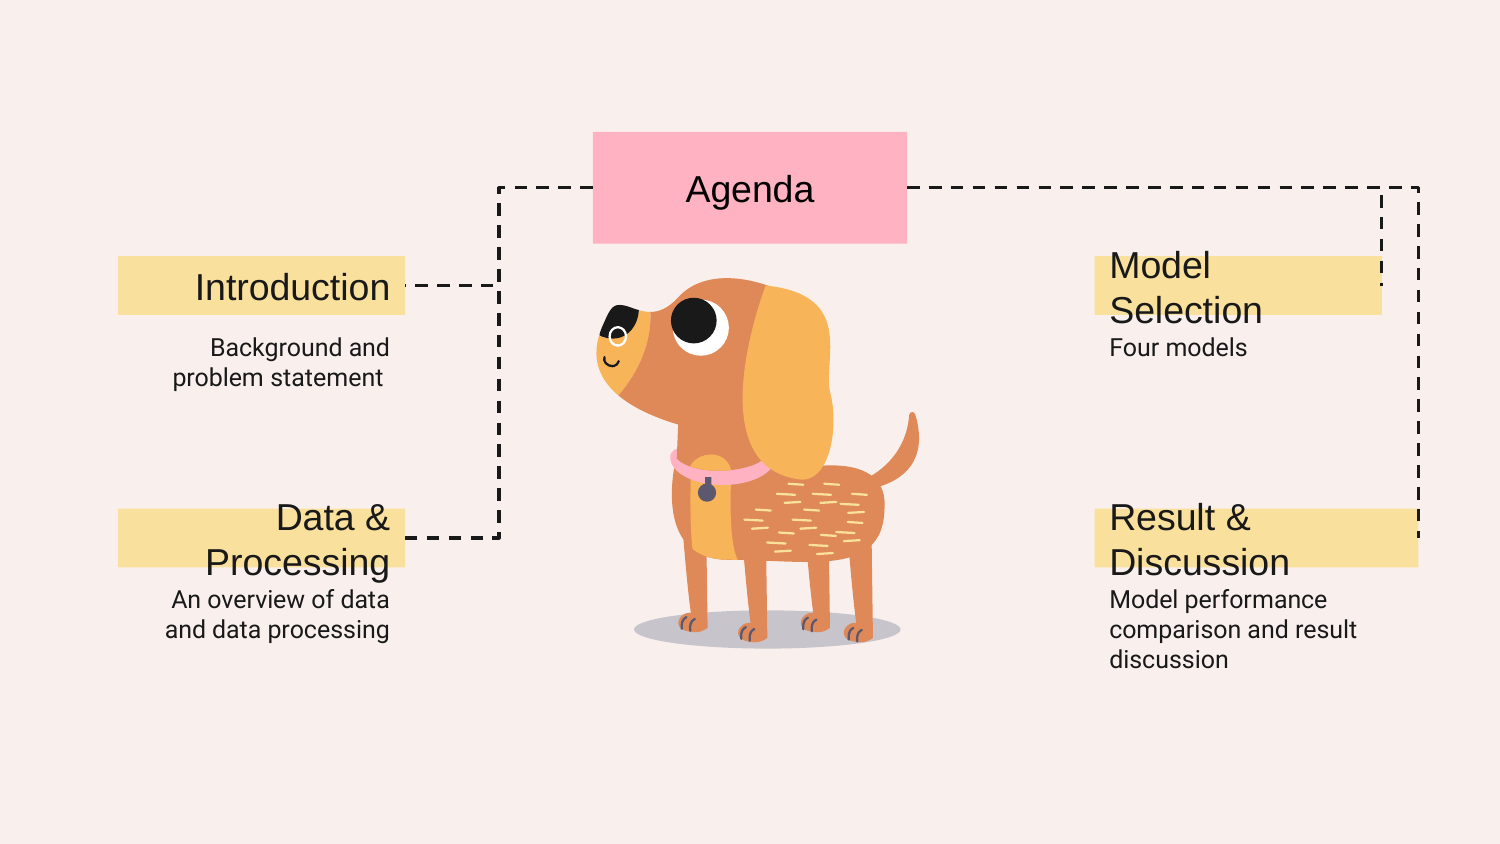

Agenda
Introduction
Background and problem statement

Model Selection
Four models

Result & Discussion
Model performance comparison and result discussion
Data & Processing
An overview of data and data processing